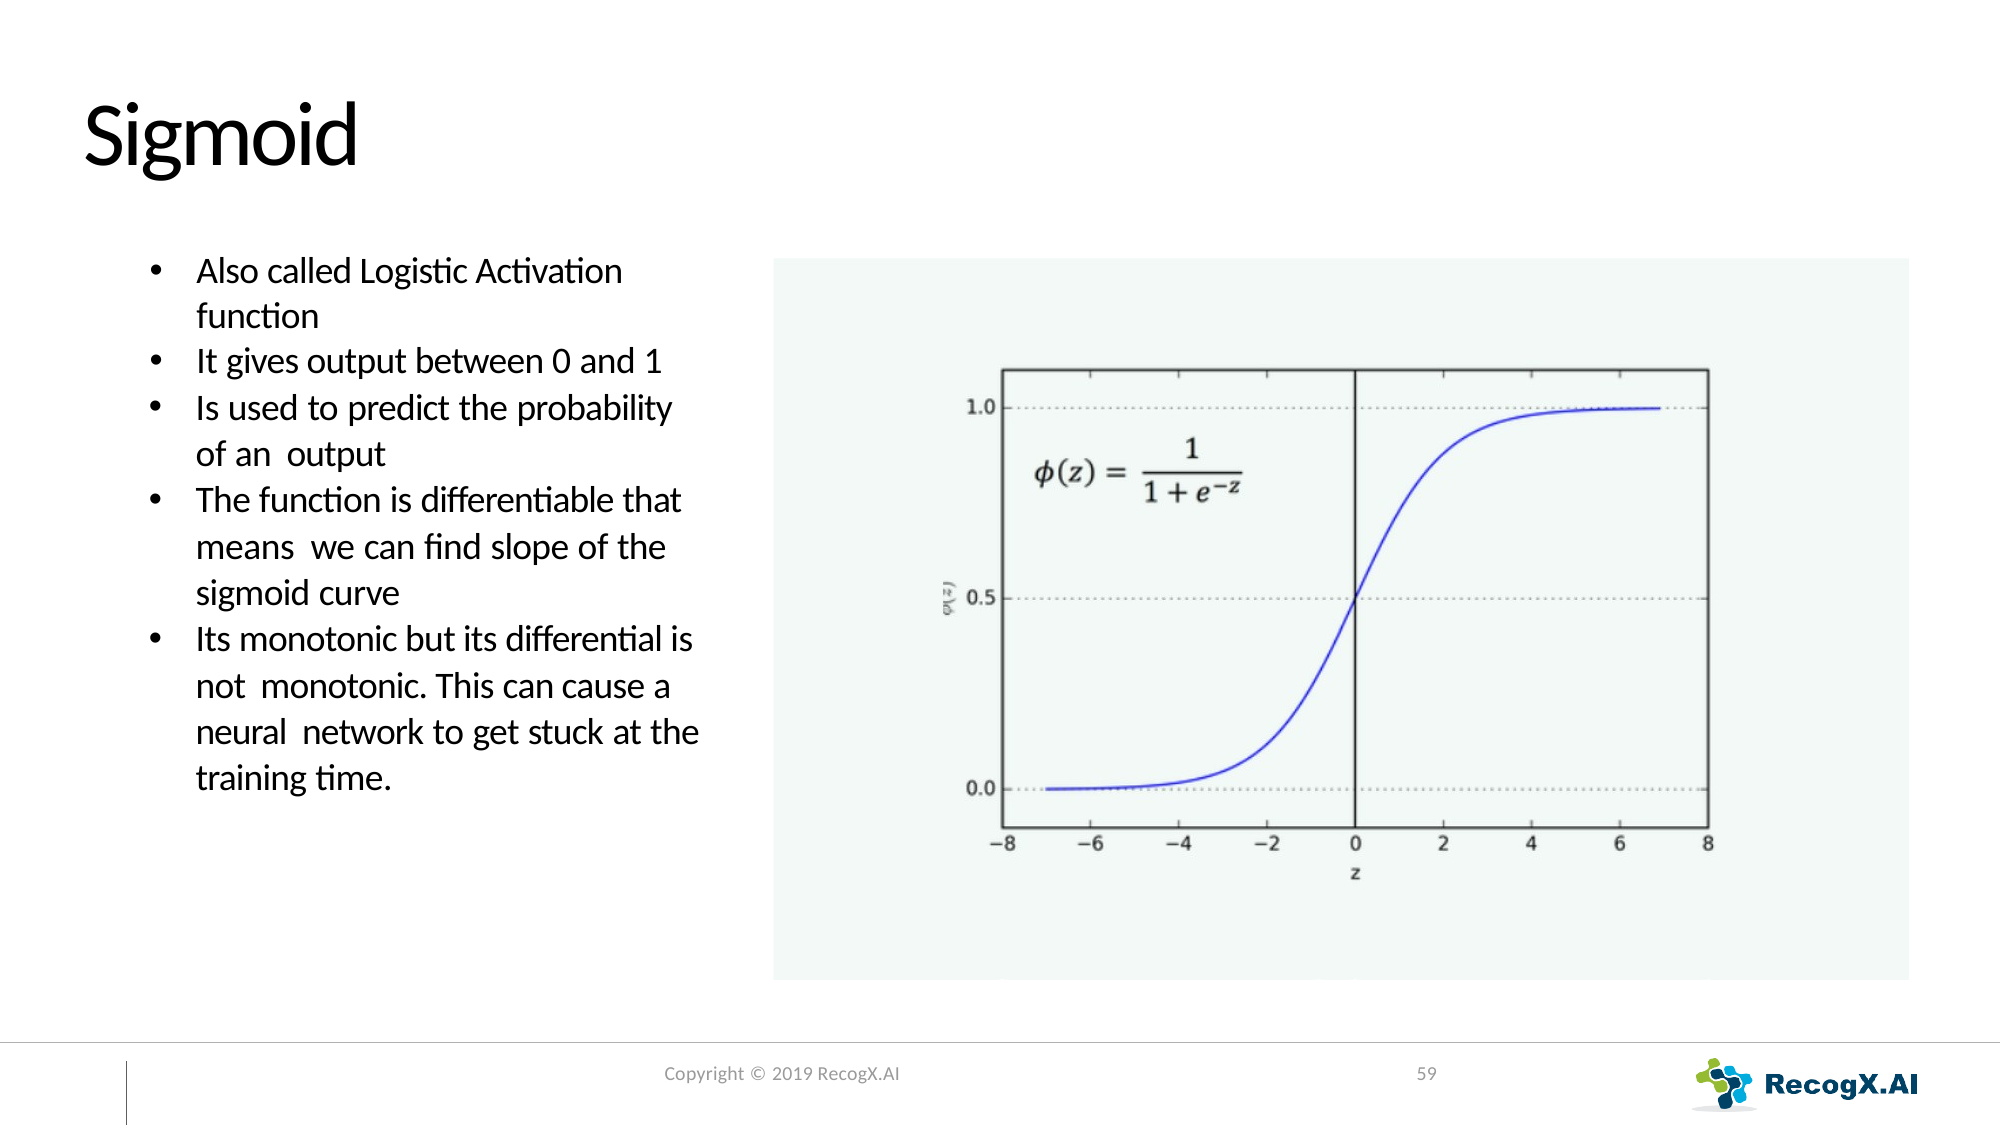

# Sigmoid
Also called Logistic Activation function
It gives output between 0 and 1
Is used to predict the probability of an  output
The function is diﬀerentiable that means  we can ﬁnd slope of the sigmoid curve
Its monotonic but its diﬀerential is not  monotonic. This can cause a neural  network to get stuck at the training time.

Copyright © 2019 RecogX.AI
59